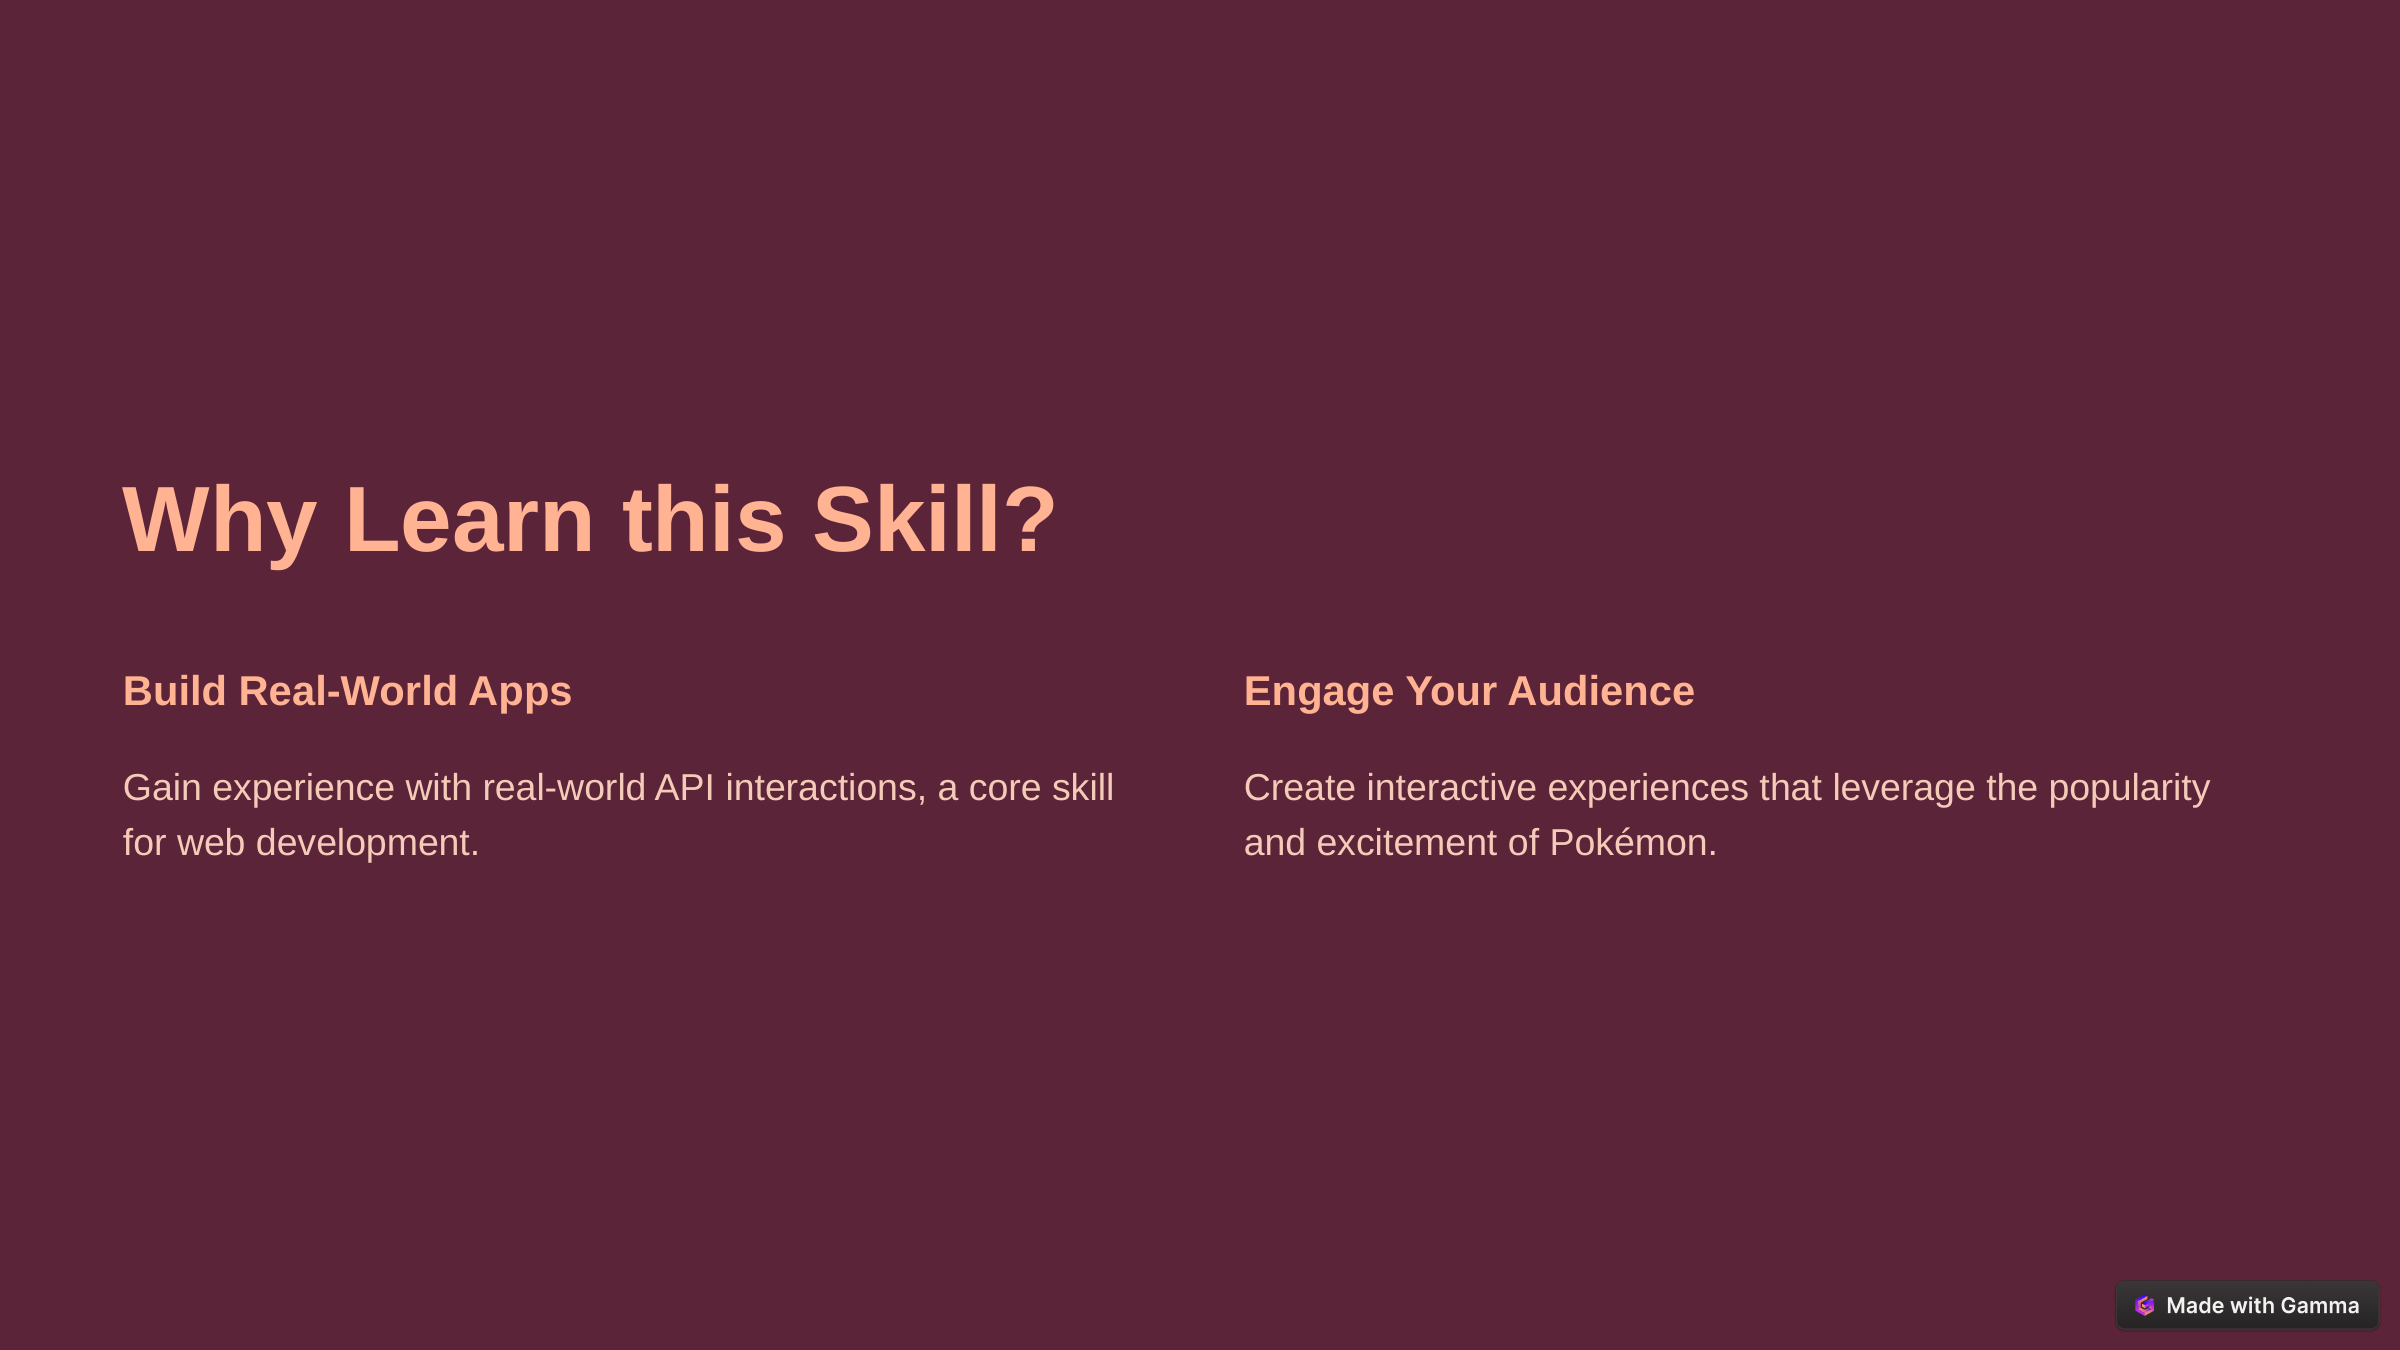

Why Learn this Skill?
Build Real-World Apps
Engage Your Audience
Gain experience with real-world API interactions, a core skill for web development.
Create interactive experiences that leverage the popularity and excitement of Pokémon.